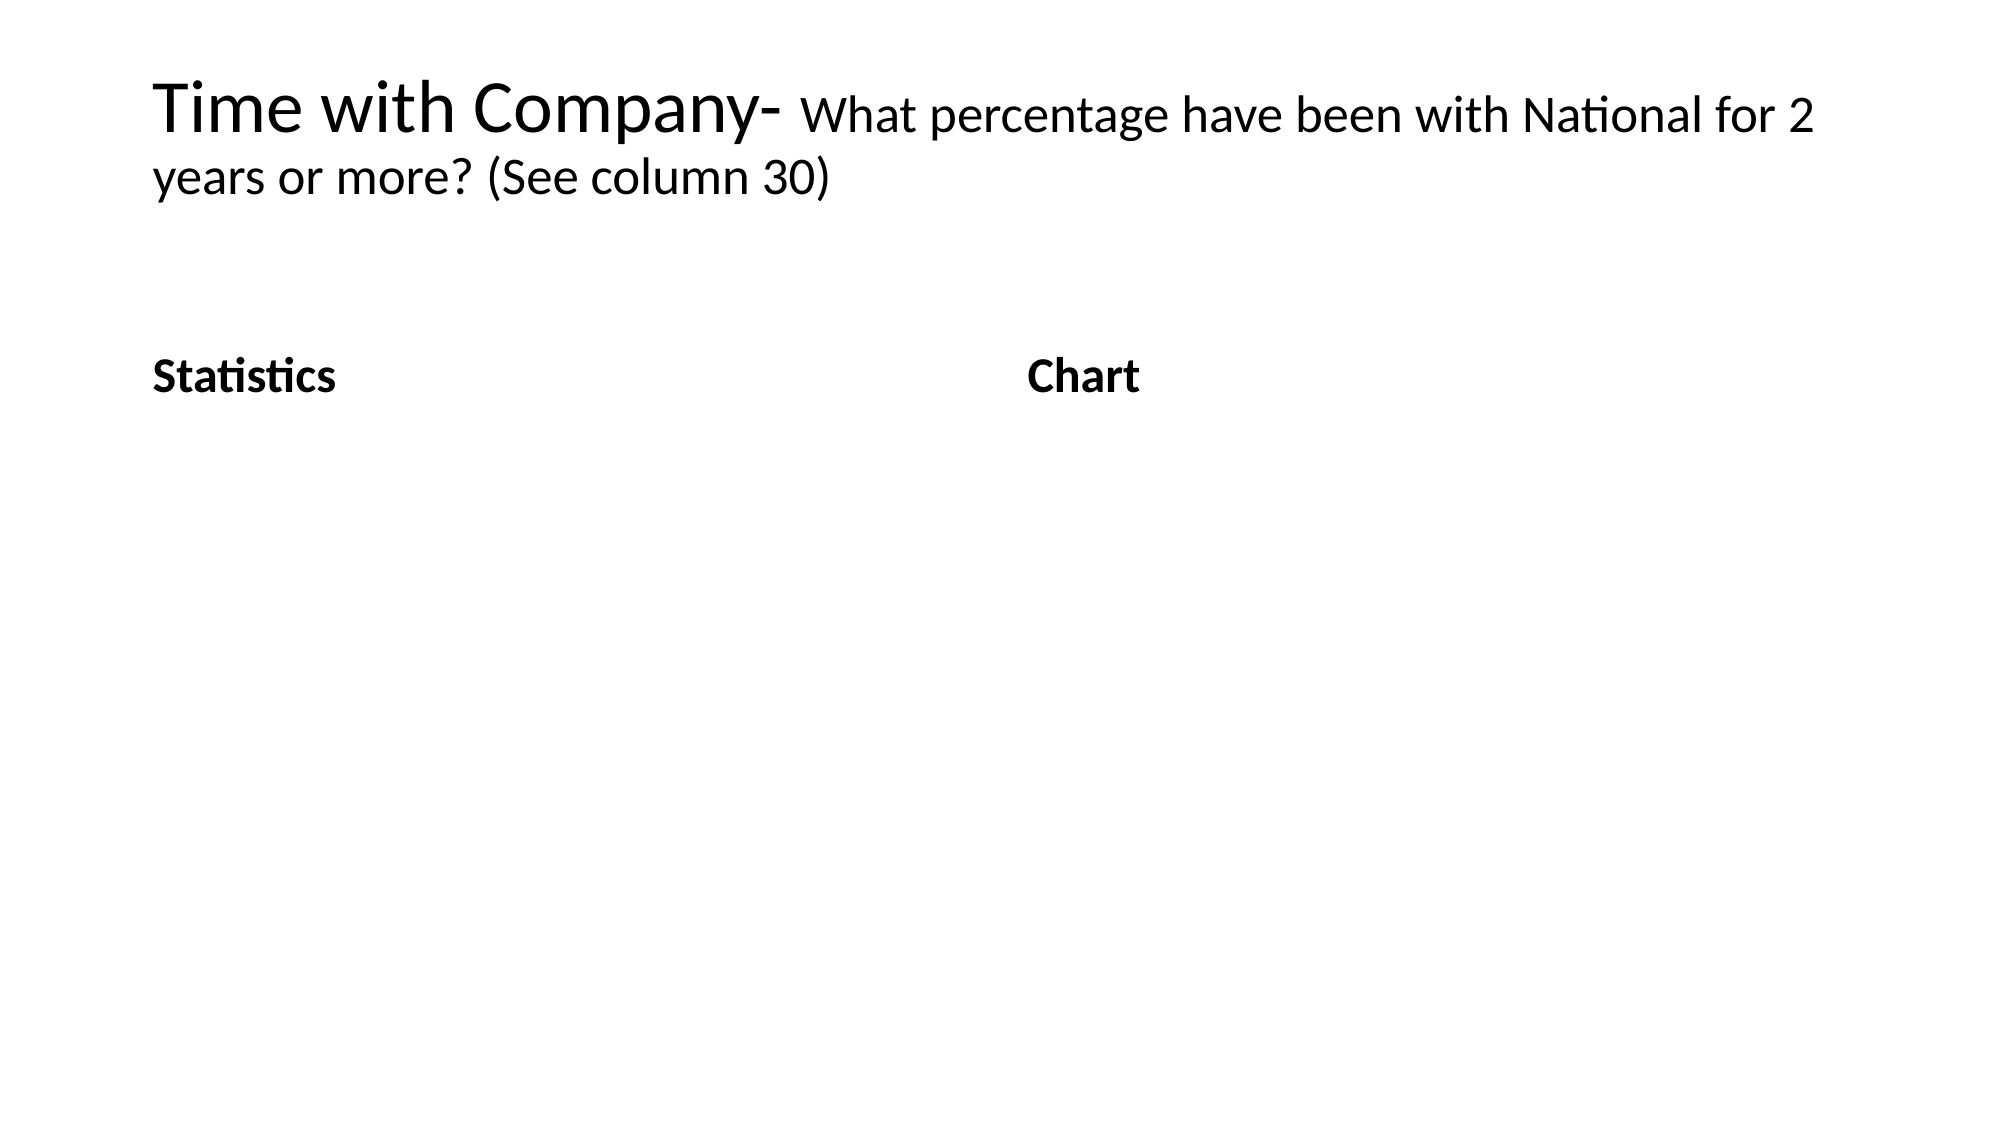

# Time with Company- What percentage have been with National for 2 years or more? (See column 30)
Statistics
Chart